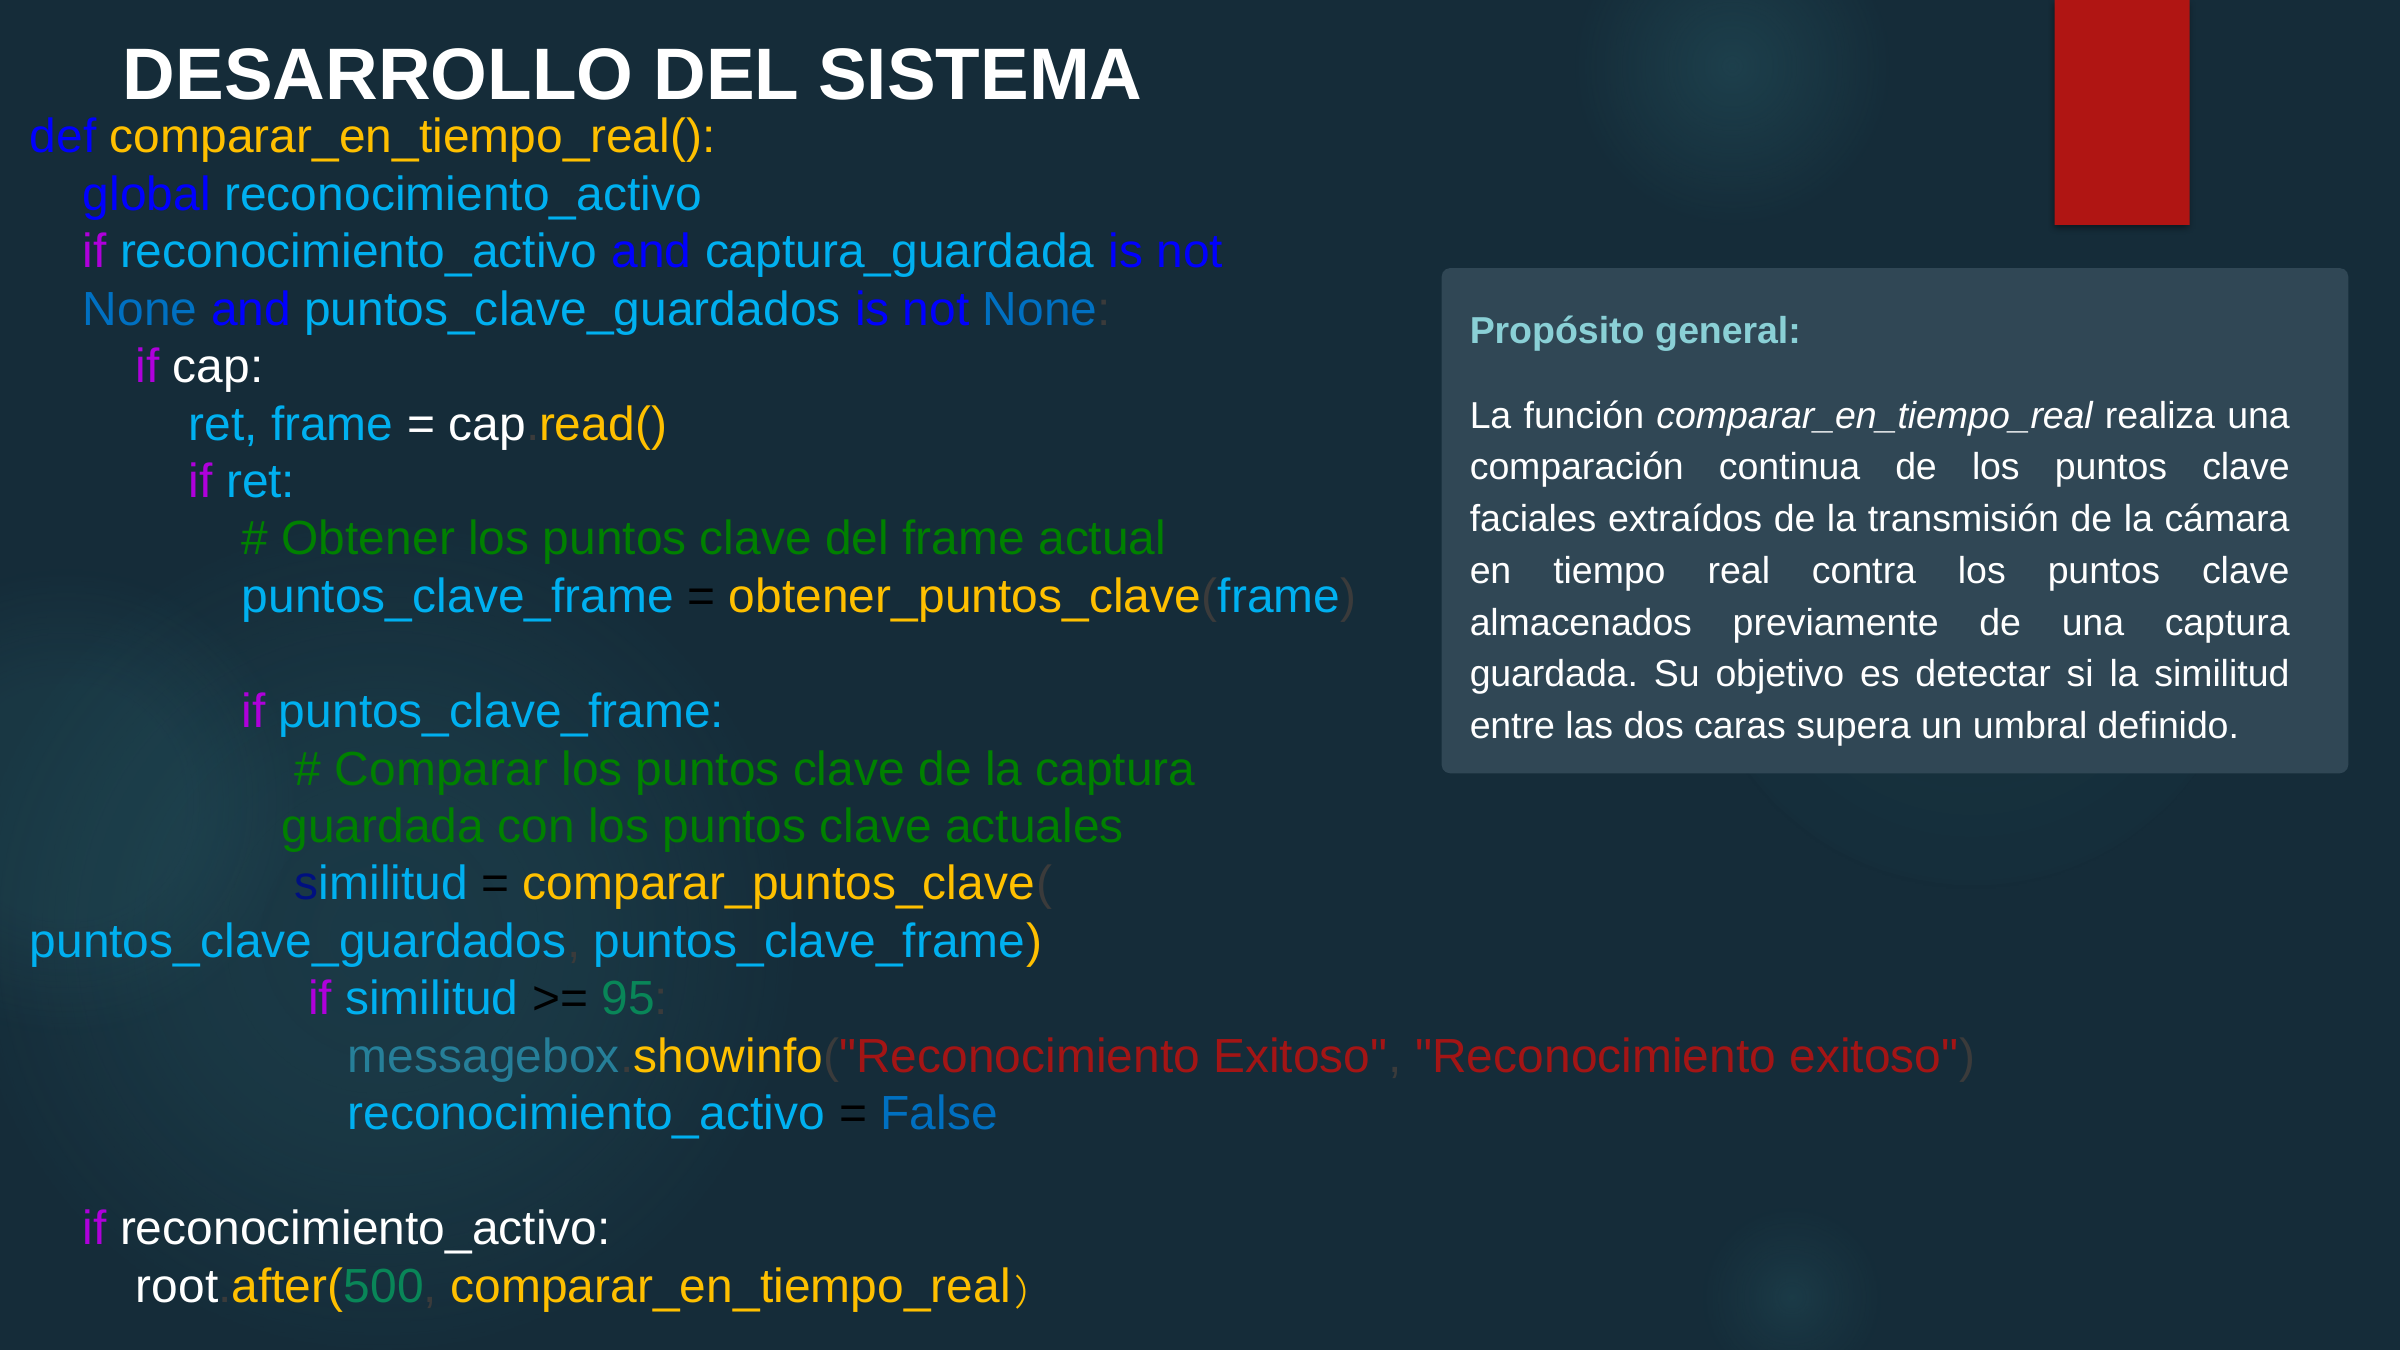

DESARROLLO DEL SISTEMA
def comparar_en_tiempo_real():
    global reconocimiento_activo
    if reconocimiento_activo and captura_guardada is not
    None and puntos_clave_guardados is not None:
        if cap:
            ret, frame = cap.read()
            if ret:
                # Obtener los puntos clave del frame actual
                puntos_clave_frame = obtener_puntos_clave(frame)

                if puntos_clave_frame:
                    # Comparar los puntos clave de la captura
                   guardada con los puntos clave actuales
                    similitud = comparar_puntos_clave(
puntos_clave_guardados, puntos_clave_frame)
                     if similitud >= 95:
                        messagebox.showinfo("Reconocimiento Exitoso", "Reconocimiento exitoso")
                        reconocimiento_activo = False

    if reconocimiento_activo:
        root.after(500, comparar_en_tiempo_real)

Propósito general:
La función comparar_en_tiempo_real realiza una comparación continua de los puntos clave faciales extraídos de la transmisión de la cámara en tiempo real contra los puntos clave almacenados previamente de una captura guardada. Su objetivo es detectar si la similitud entre las dos caras supera un umbral definido.